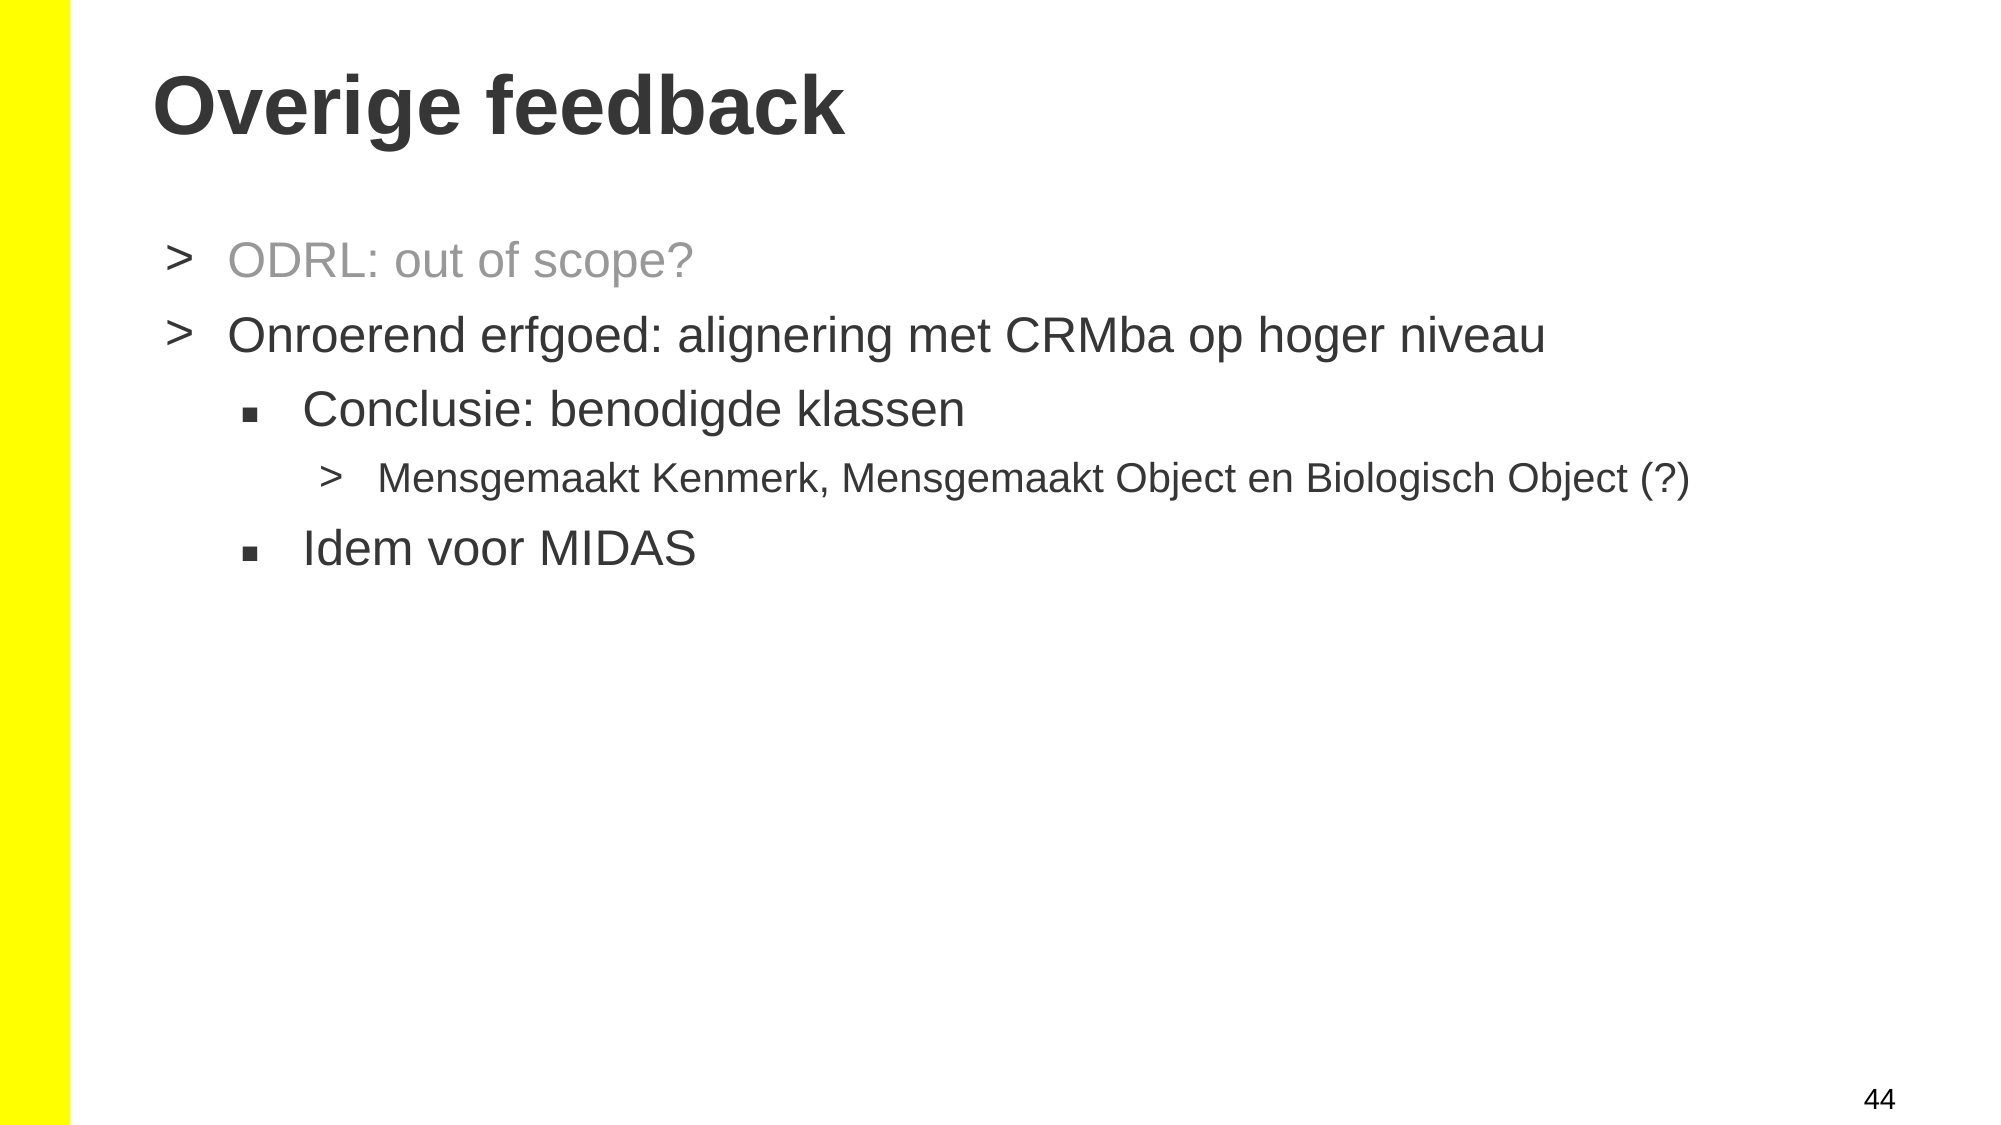

Overige feedback
ODRL: out of scope?
Onroerend erfgoed: alignering met CRMba op hoger niveau
Conclusie: benodigde klassen
Mensgemaakt Kenmerk, Mensgemaakt Object en Biologisch Object (?)
Idem voor MIDAS

44